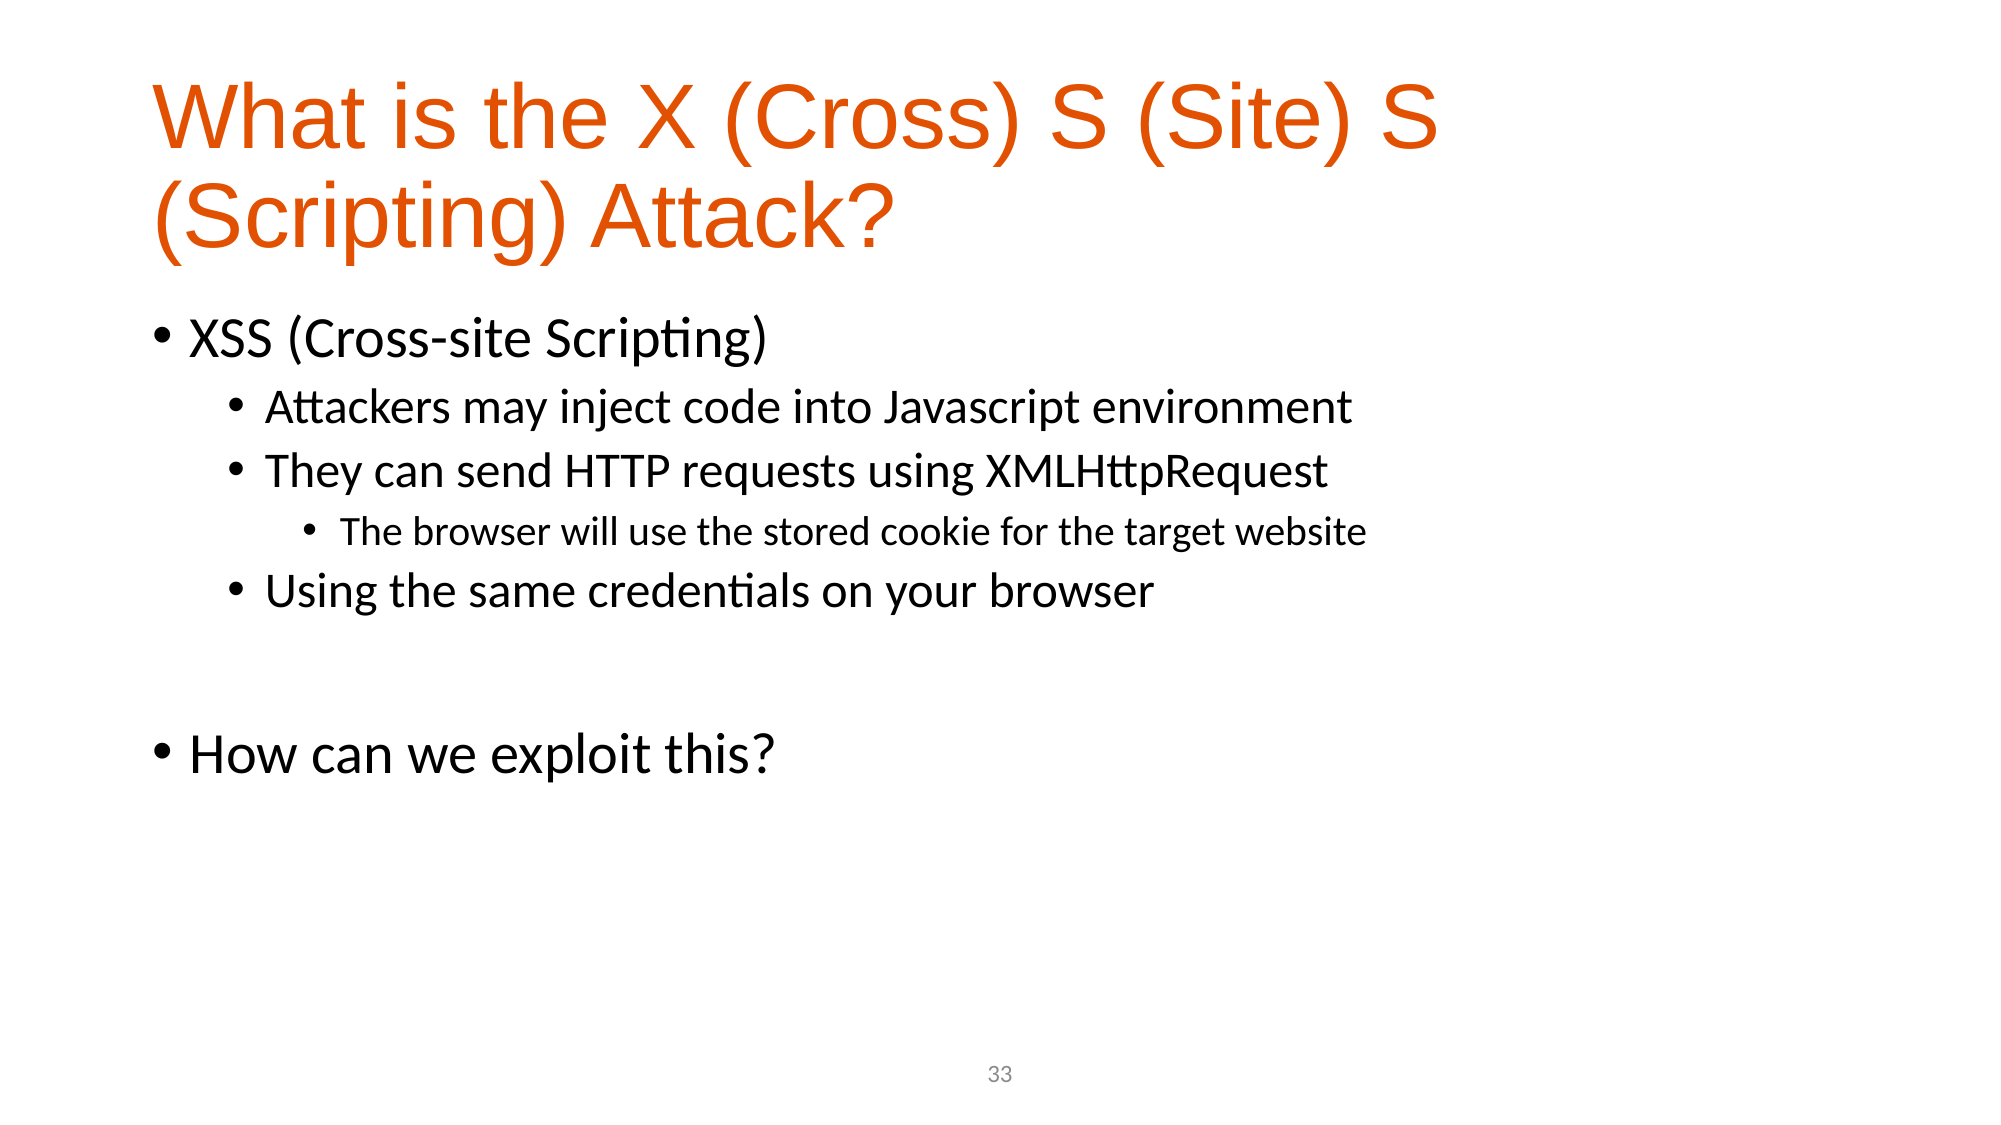

# What is the X (Cross) S (Site) S (Scripting) Attack?
XSS (Cross-site Scripting)
Attackers may inject code into Javascript environment
They can send HTTP requests using XMLHttpRequest
The browser will use the stored cookie for the target website
Using the same credentials on your browser

How can we exploit this?

33